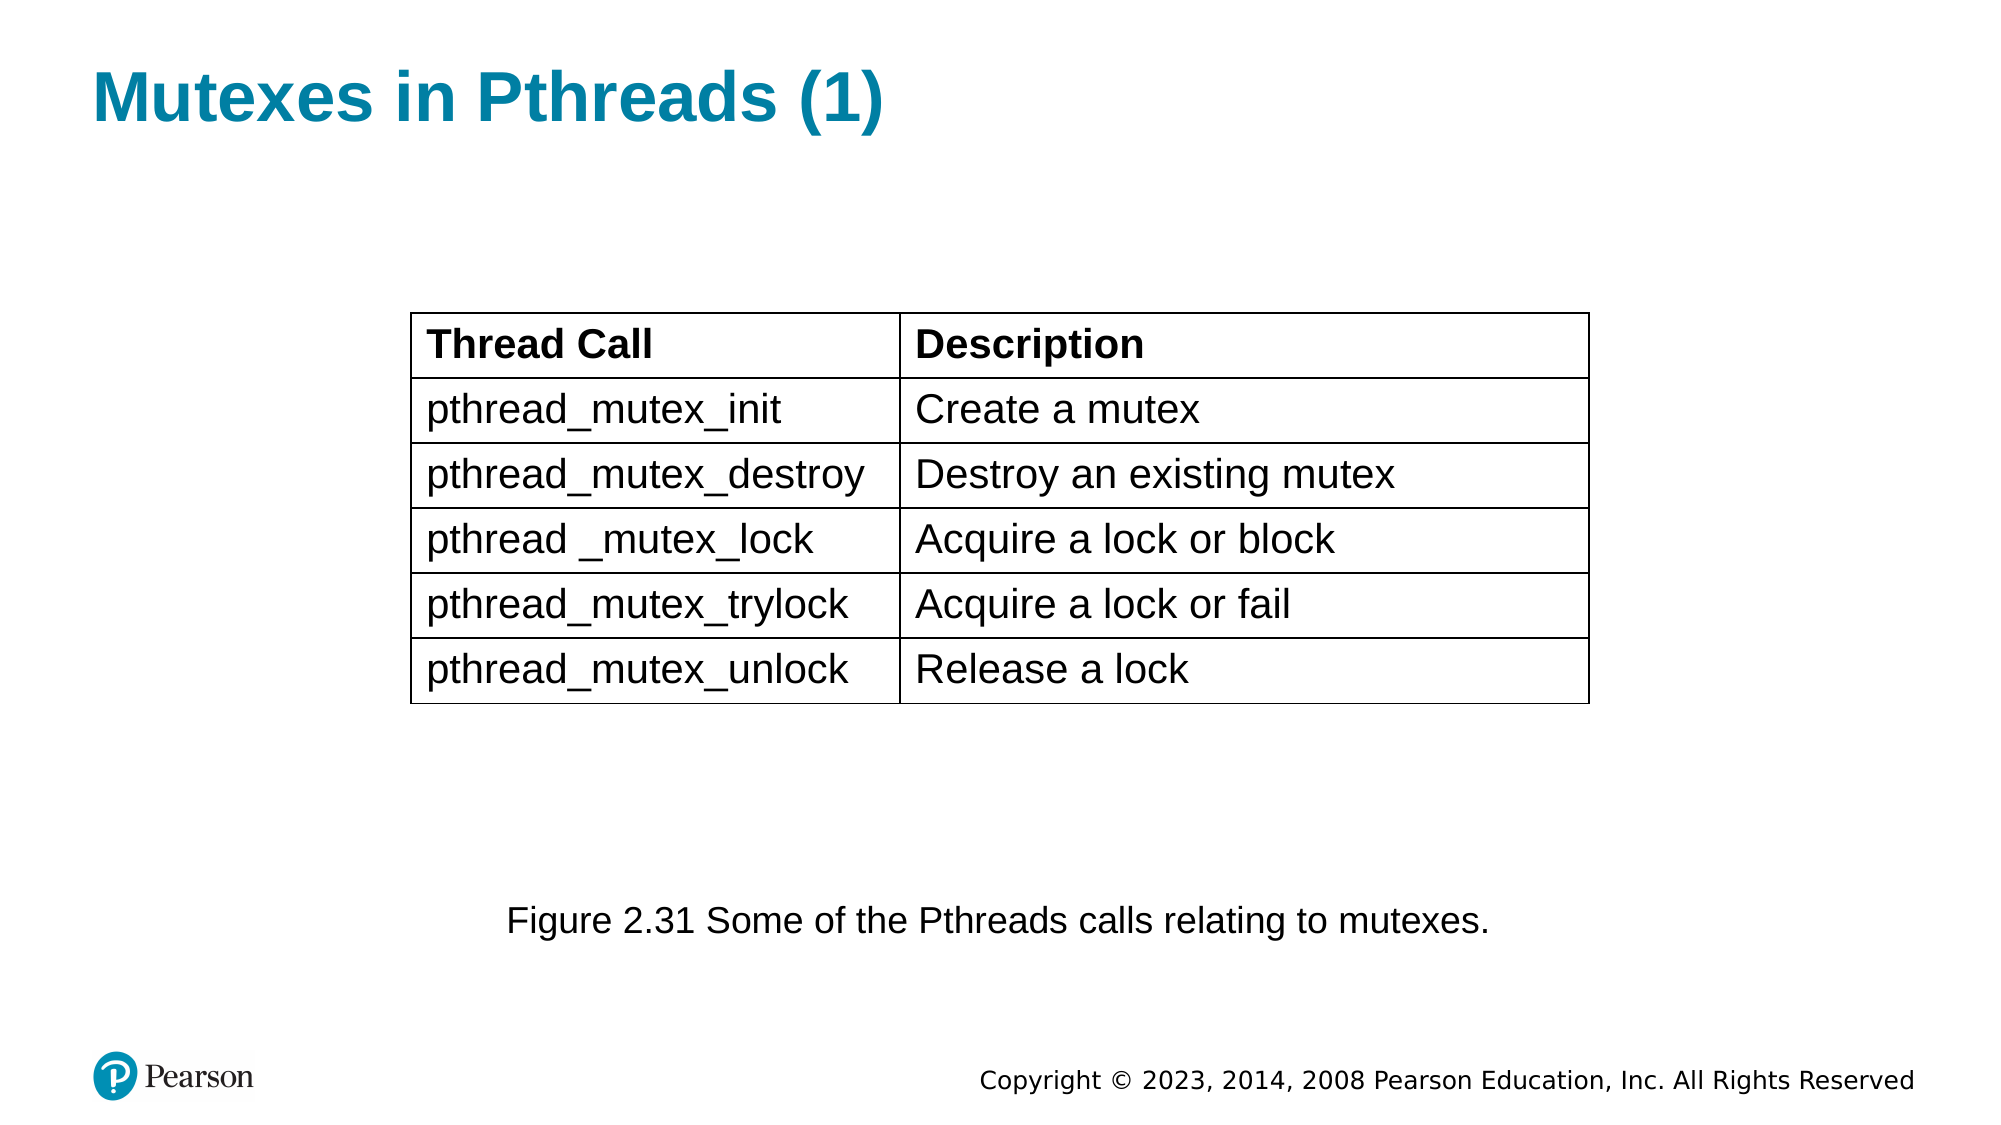

# Mutexes in Pthreads (1)
| Thread Call | Description |
| --- | --- |
| pthread\_mutex\_init | Create a mutex |
| pthread\_mutex\_destroy | Destroy an existing mutex |
| pthread \_mutex\_lock | Acquire a lock or block |
| pthread\_mutex\_trylock | Acquire a lock or fail |
| pthread\_mutex\_unlock | Release a lock |
Figure 2.31 Some of the Pthreads calls relating to mutexes.